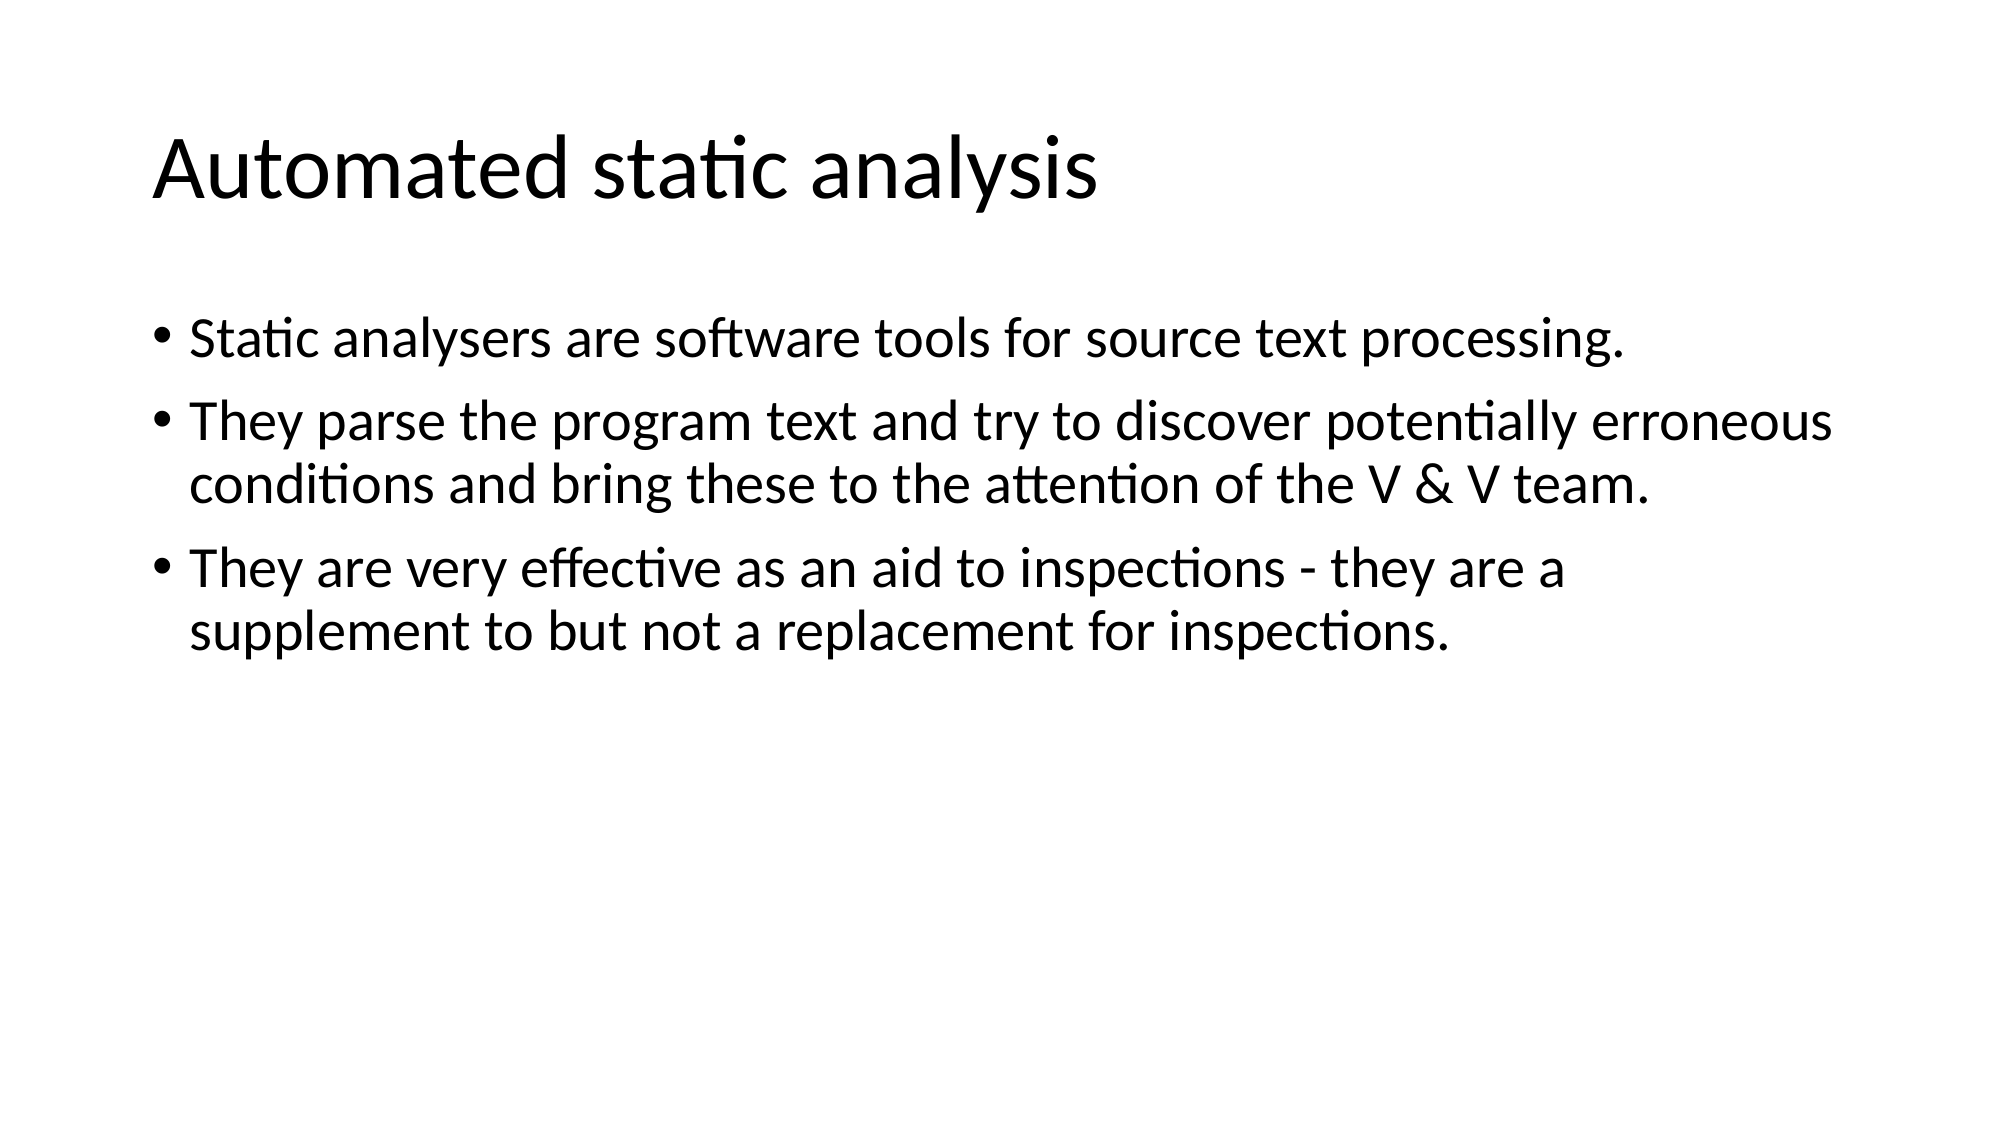

Automated static analysis
Static analysers are software tools for source text processing.
They parse the program text and try to discover potentially erroneous conditions and bring these to the attention of the V & V team.
They are very effective as an aid to inspections - they are a supplement to but not a replacement for inspections.